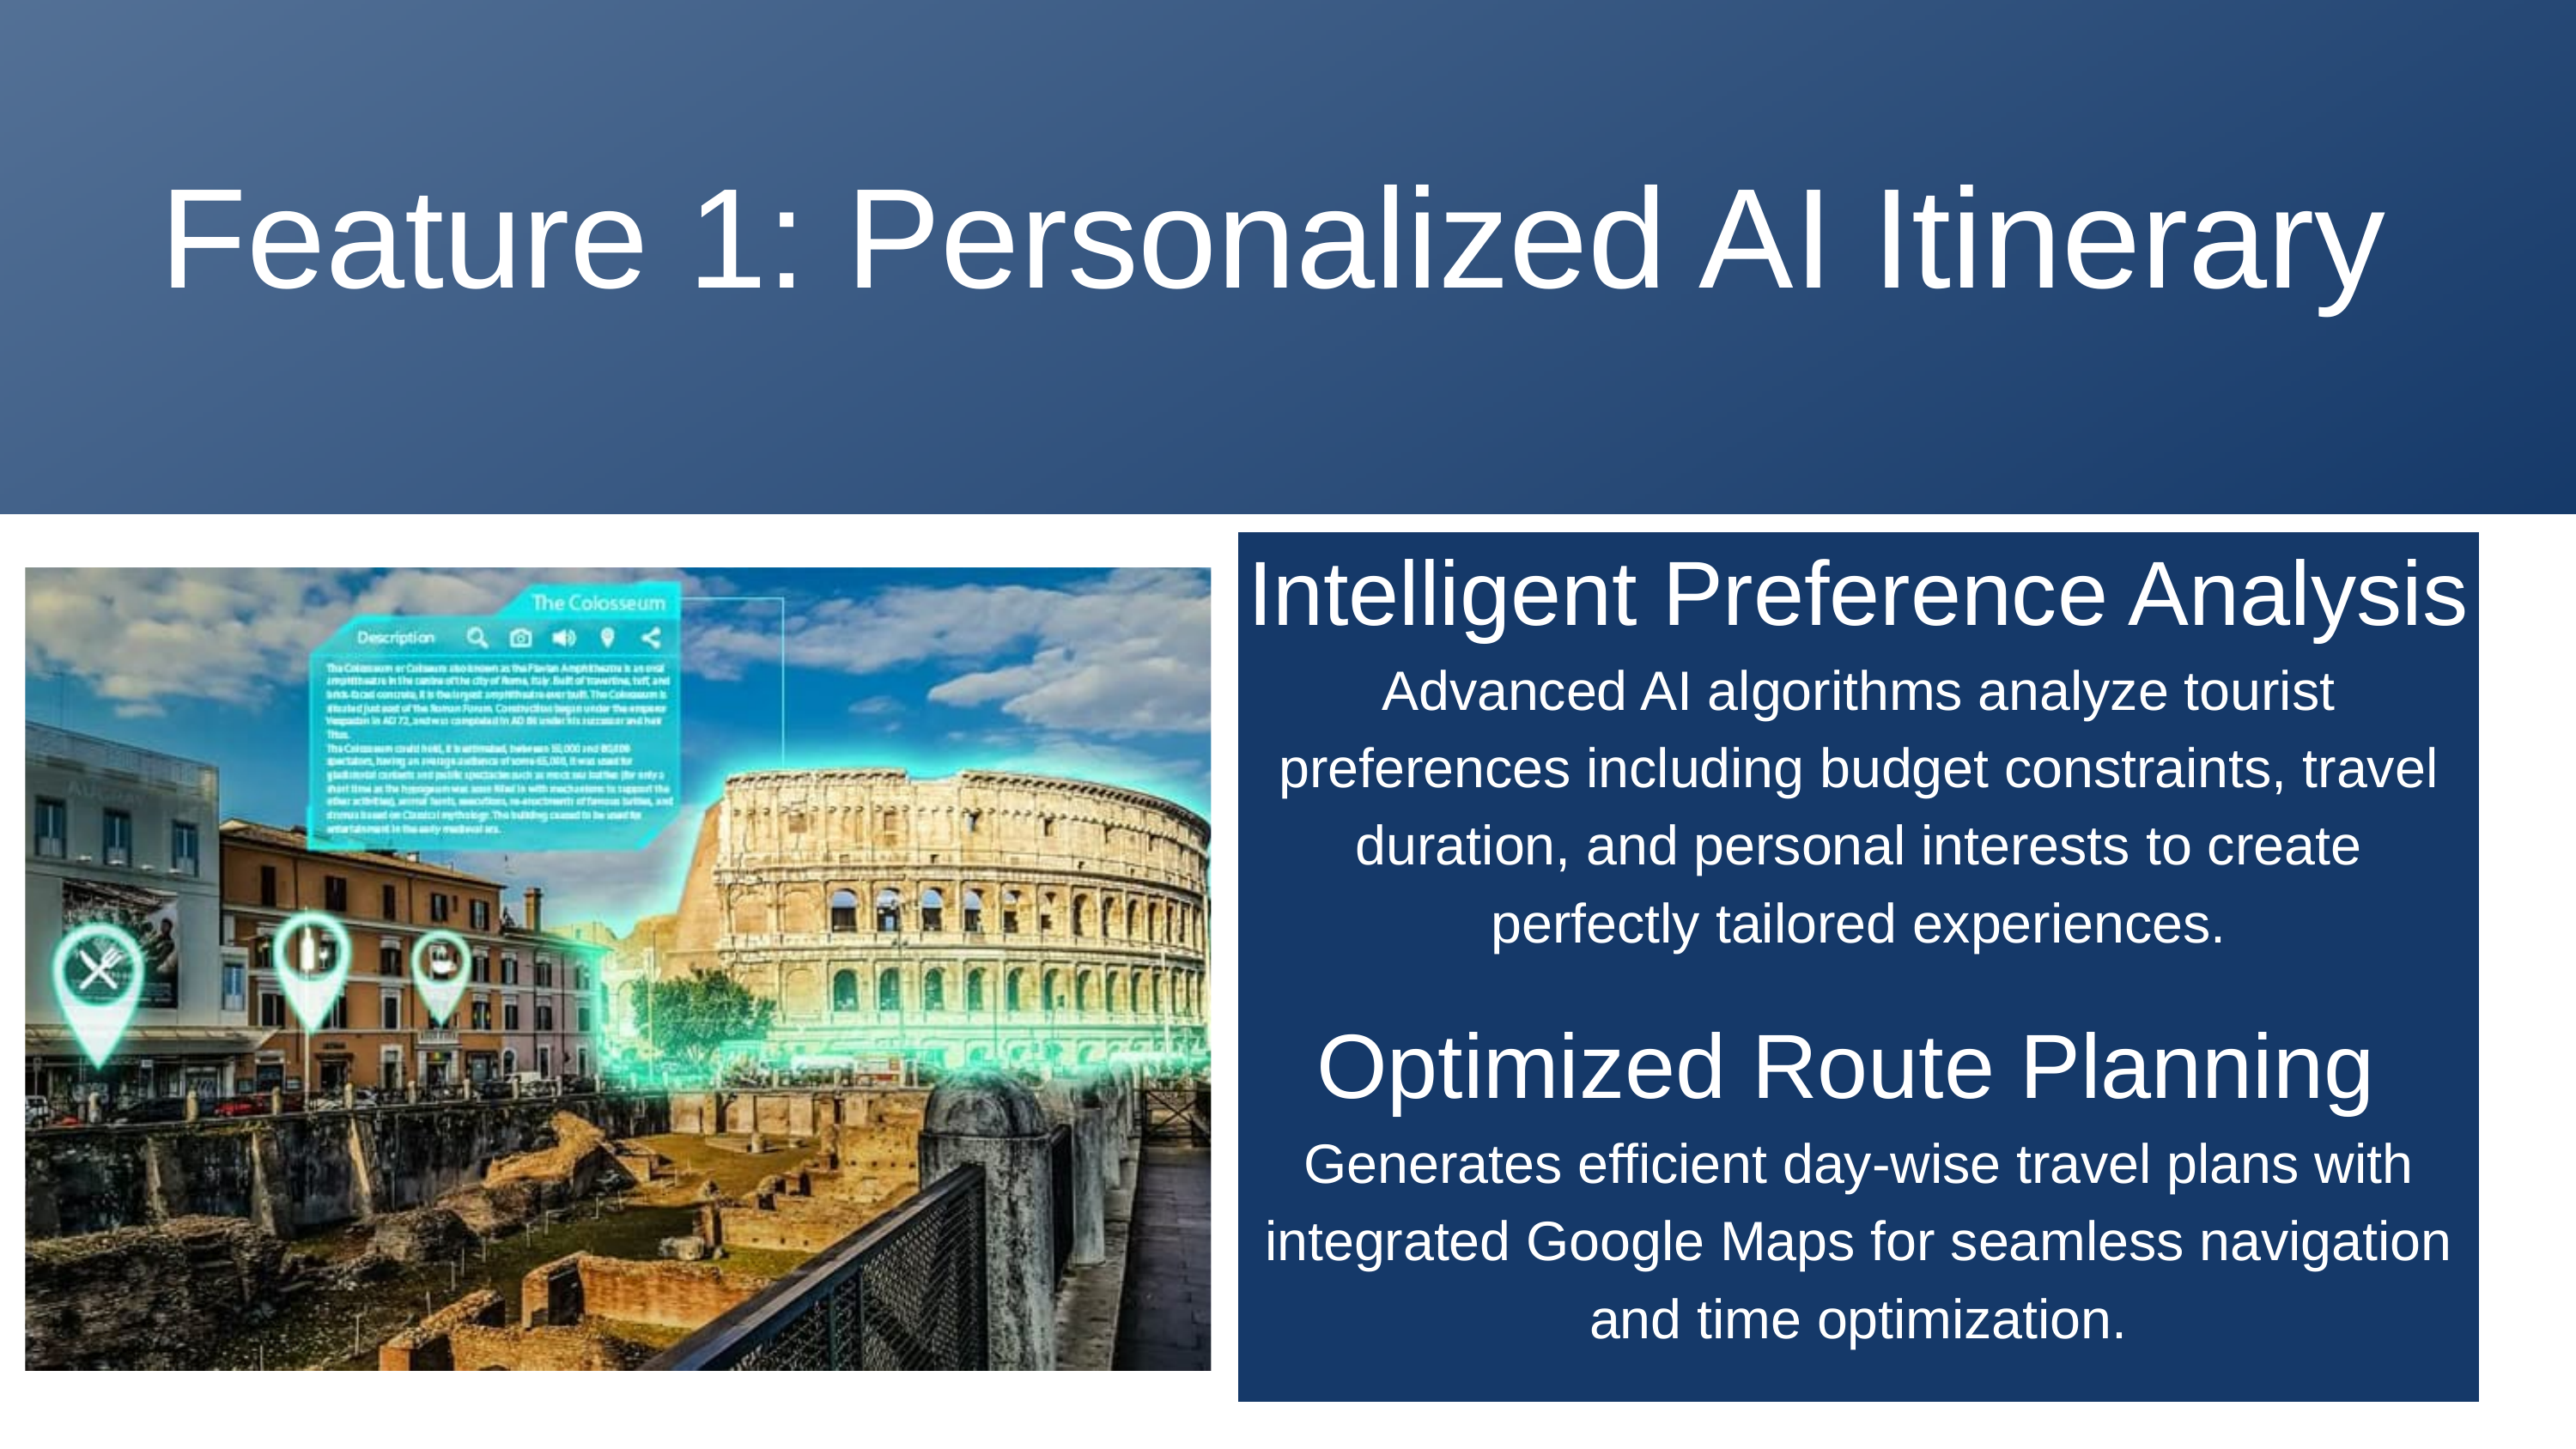

Feature 1: Personalized AI Itinerary

Intelligent Preference Analysis
Advanced AI algorithms analyze tourist preferences including budget constraints, travel duration, and personal interests to create perfectly tailored experiences.

Optimized Route Planning
Generates efficient day-wise travel plans with integrated Google Maps for seamless navigation and time optimization.